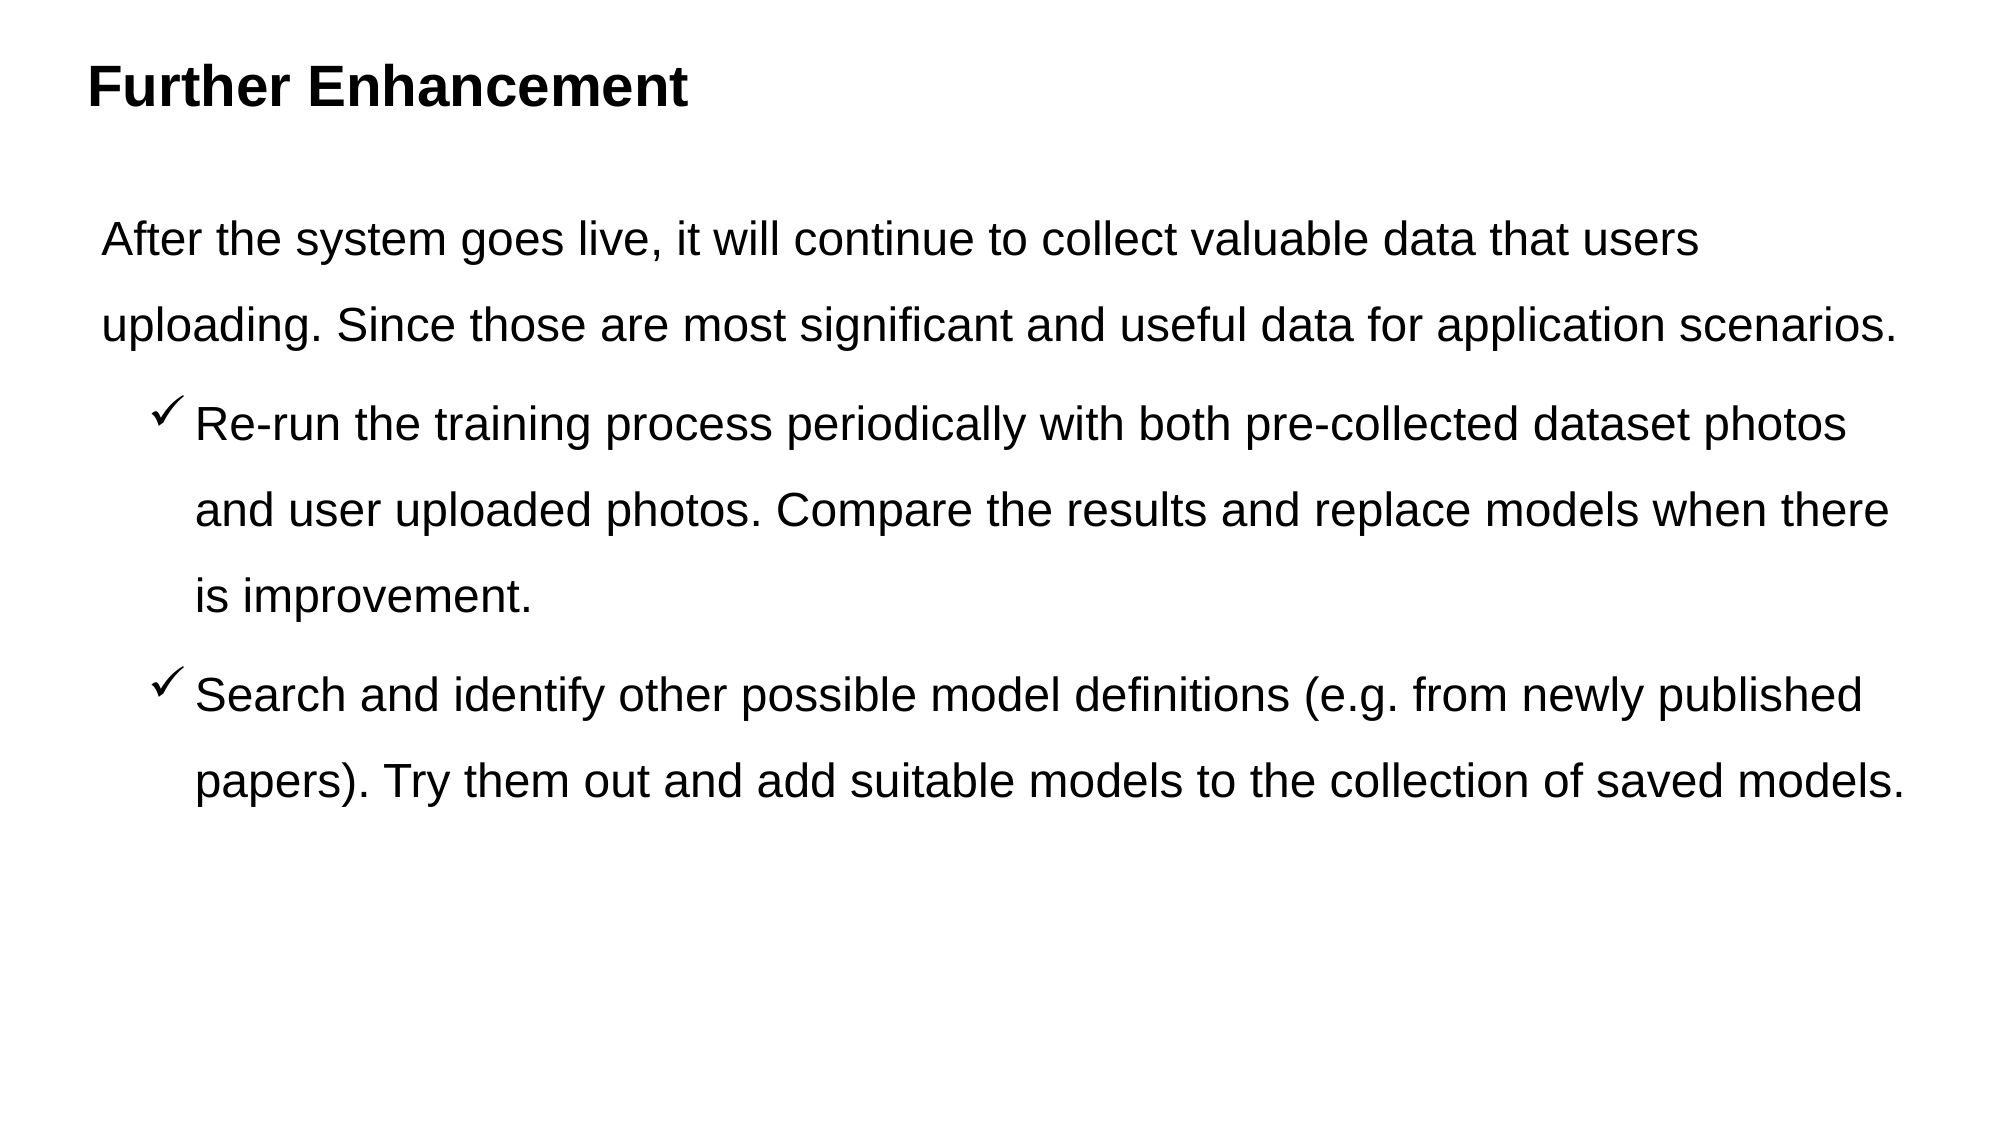

Further Enhancement
After the system goes live, it will continue to collect valuable data that users uploading. Since those are most significant and useful data for application scenarios.
Re-run the training process periodically with both pre-collected dataset photos and user uploaded photos. Compare the results and replace models when there is improvement.
Search and identify other possible model definitions (e.g. from newly published papers). Try them out and add suitable models to the collection of saved models.